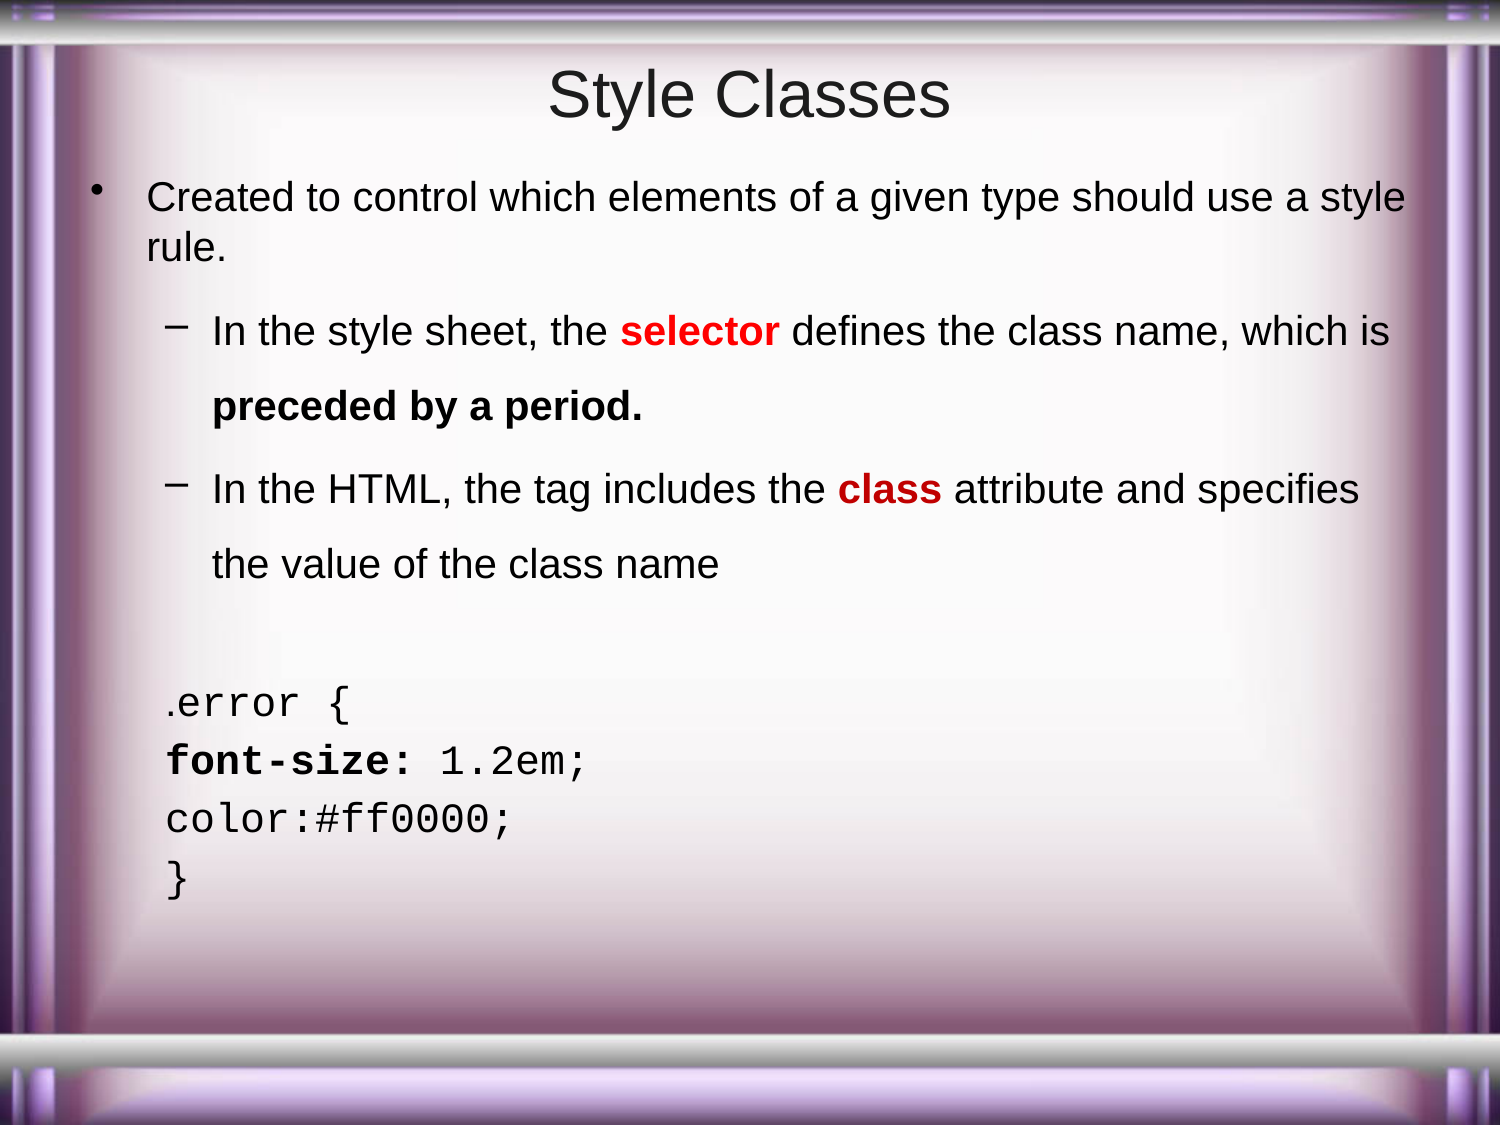

# Style Classes
Created to control which elements of a given type should use a style rule.
In the style sheet, the selector defines the class name, which is preceded by a period.
In the HTML, the tag includes the class attribute and specifies the value of the class name

.error {
font-size: 1.2em;
color:#ff0000;
}